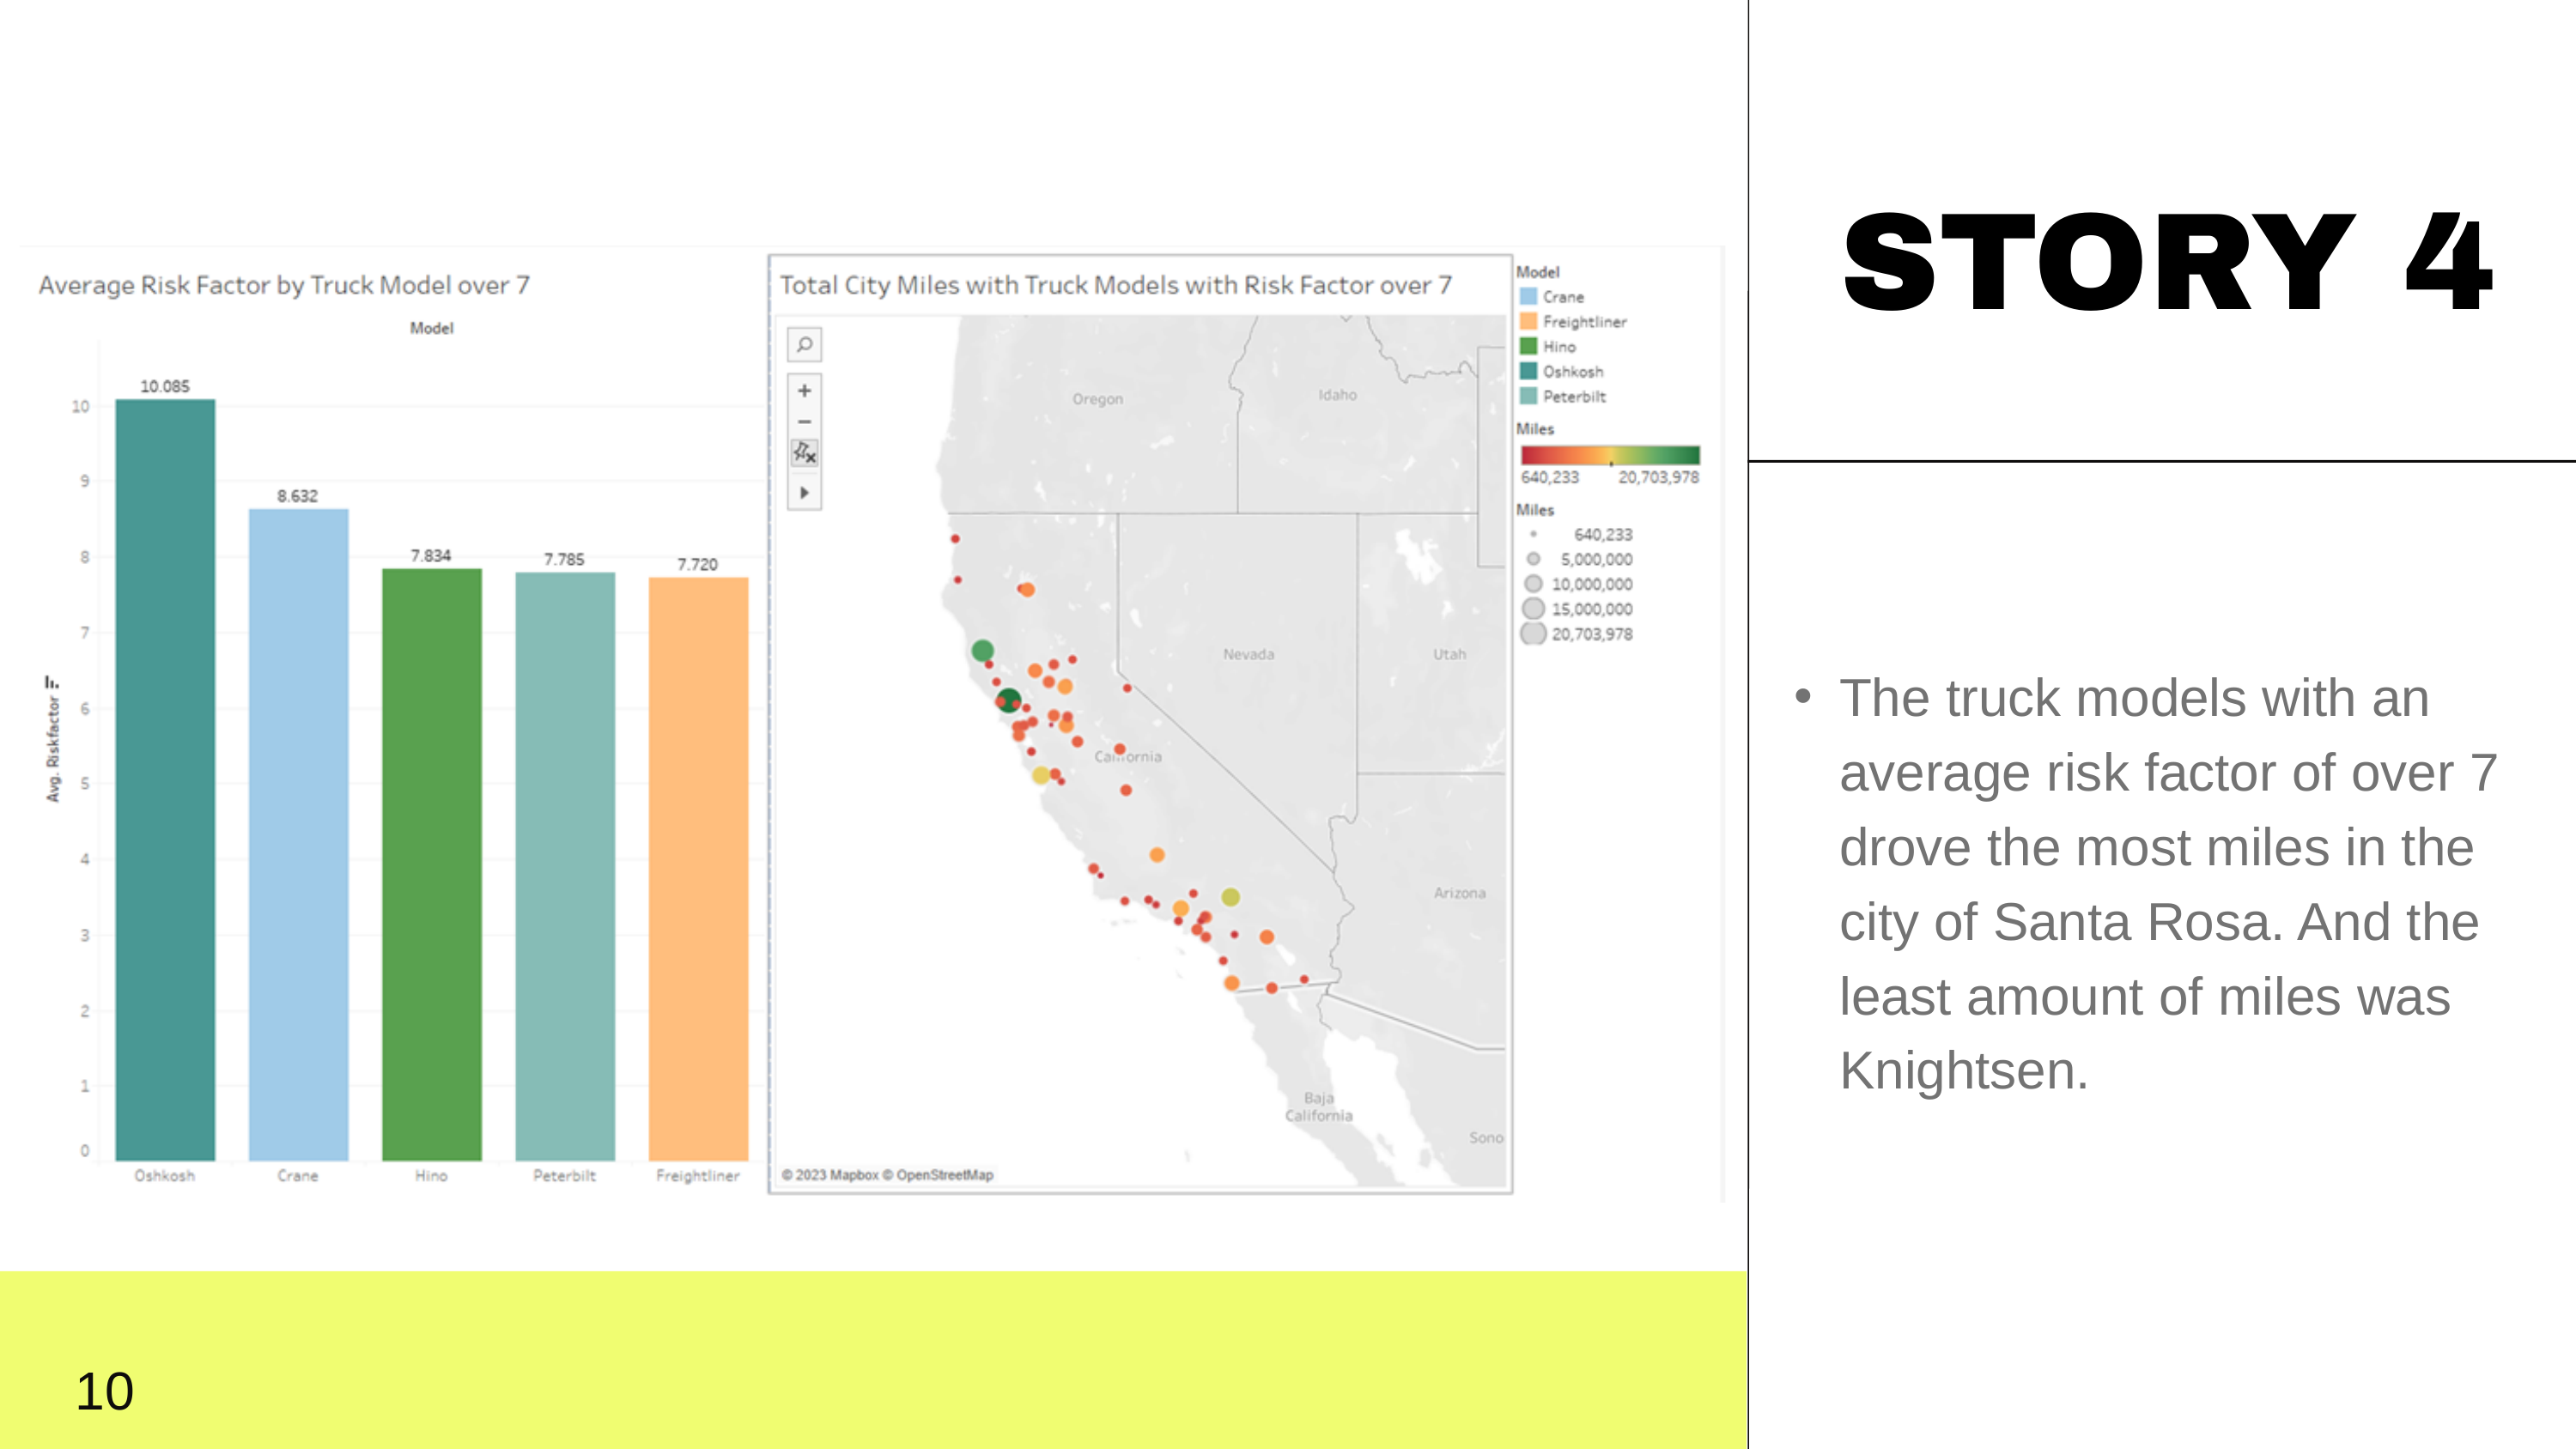

STORY 4

The truck models with an average risk factor of over 7 drove the most miles in the city of Santa Rosa. And the least amount of miles was Knightsen.

10